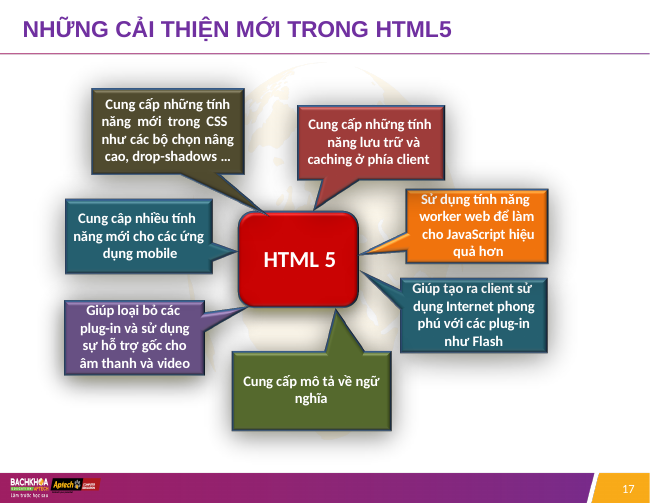

# NHỮNG CẢI THIỆN MỚI TRONG HTML5

Cung cấp những tính  năng mới trong CSS  như các bộ chọn nâng  cao, drop-shadows …
Cung cấp những tính  năng lưu trữ và
caching ở phía client

Sử dụng tính năng  worker web để làm  cho JavaScript hiệu  quả hơn
Cung câp nhiều tính  năng mới cho các ứng  dụng mobile

HTML 5

Giúp tạo ra client sử  dụng Internet phong  phú với các plug-in  như Flash
Giúp loại bỏ các  plug-in và sử dụng  sự hỗ trợ gốc cho  âm thanh và video
Cung cấp mô tả về ngữ
nghĩa
17